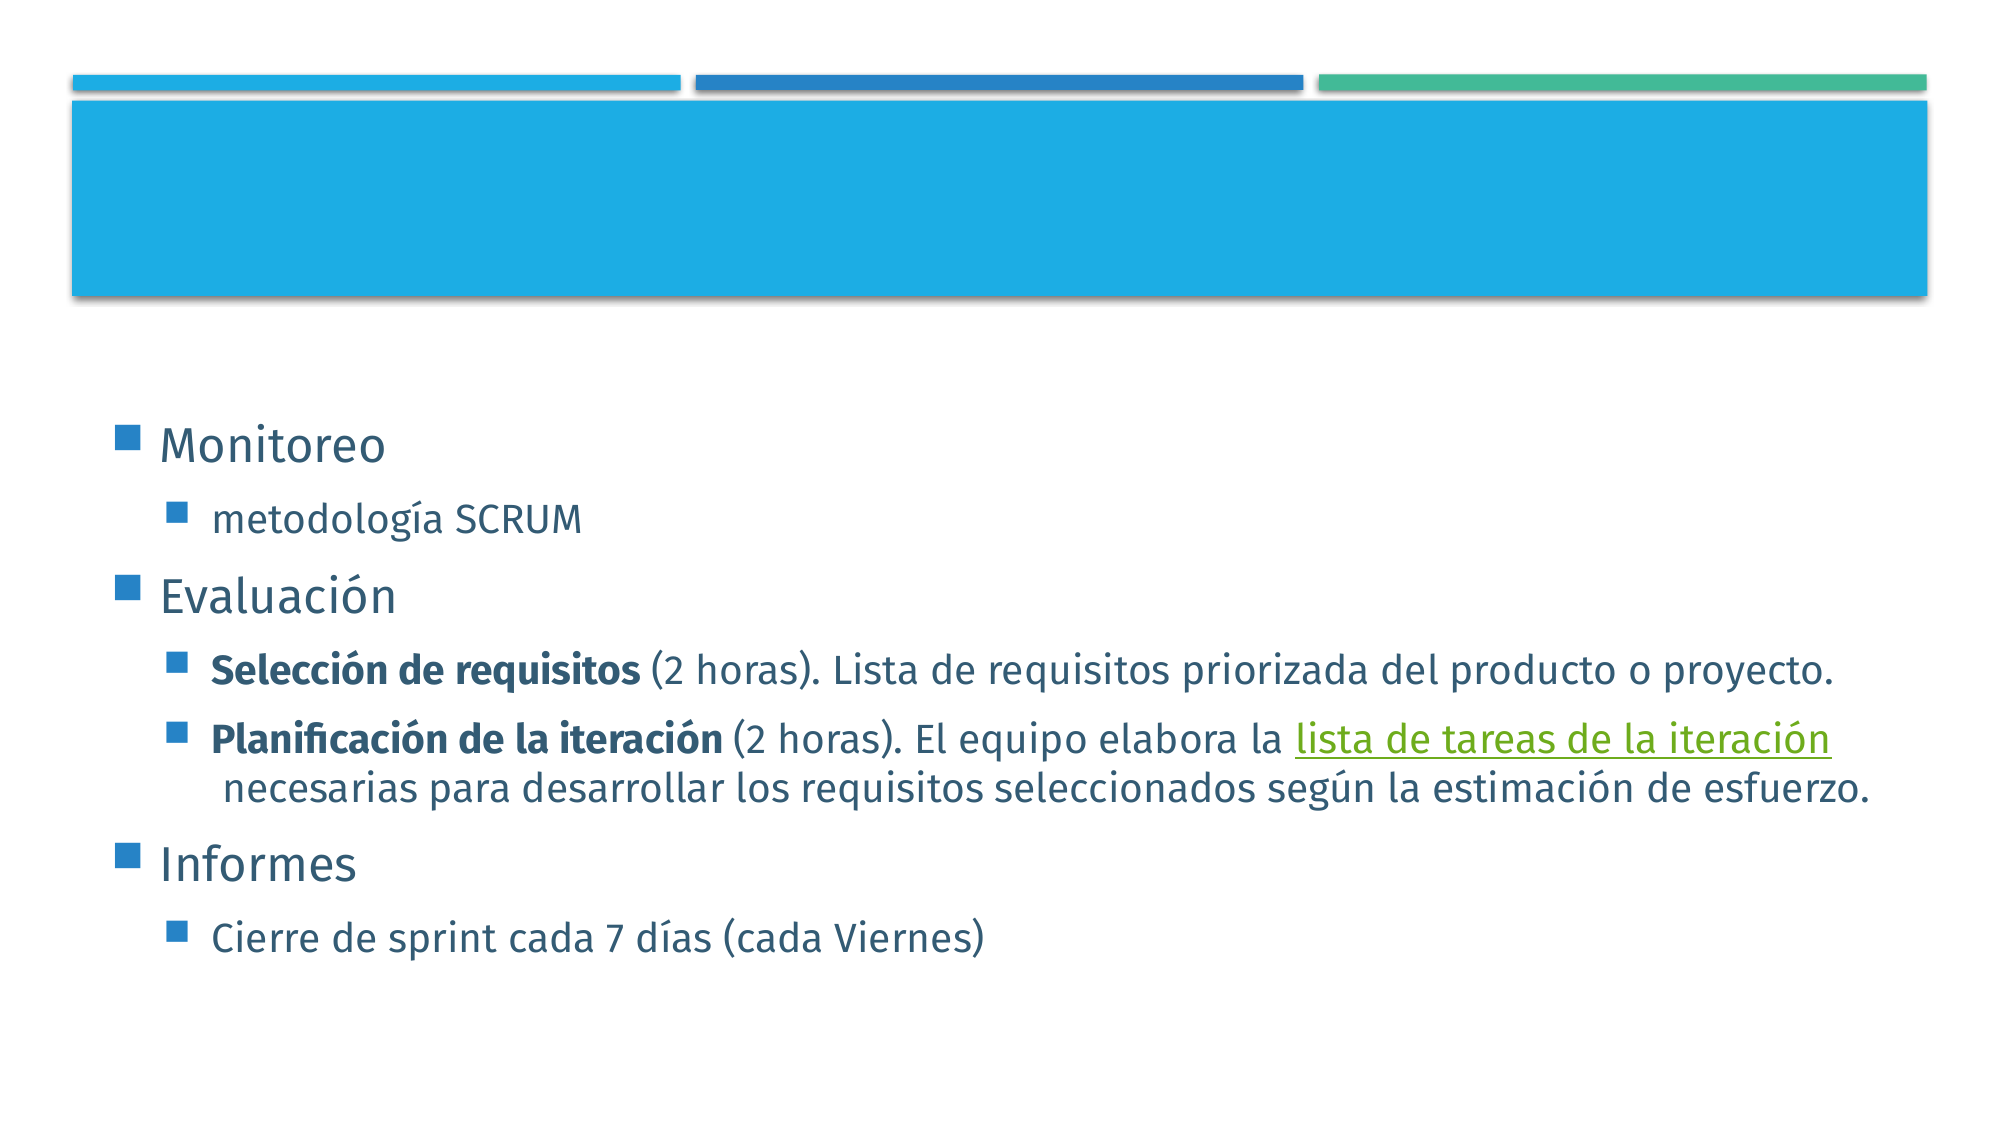

#
Monitoreo
metodología SCRUM
Evaluación
Selección de requisitos (2 horas). Lista de requisitos priorizada del producto o proyecto.
Planificación de la iteración (2 horas). El equipo elabora la lista de tareas de la iteración necesarias para desarrollar los requisitos seleccionados según la estimación de esfuerzo.
Informes
Cierre de sprint cada 7 días (cada Viernes)